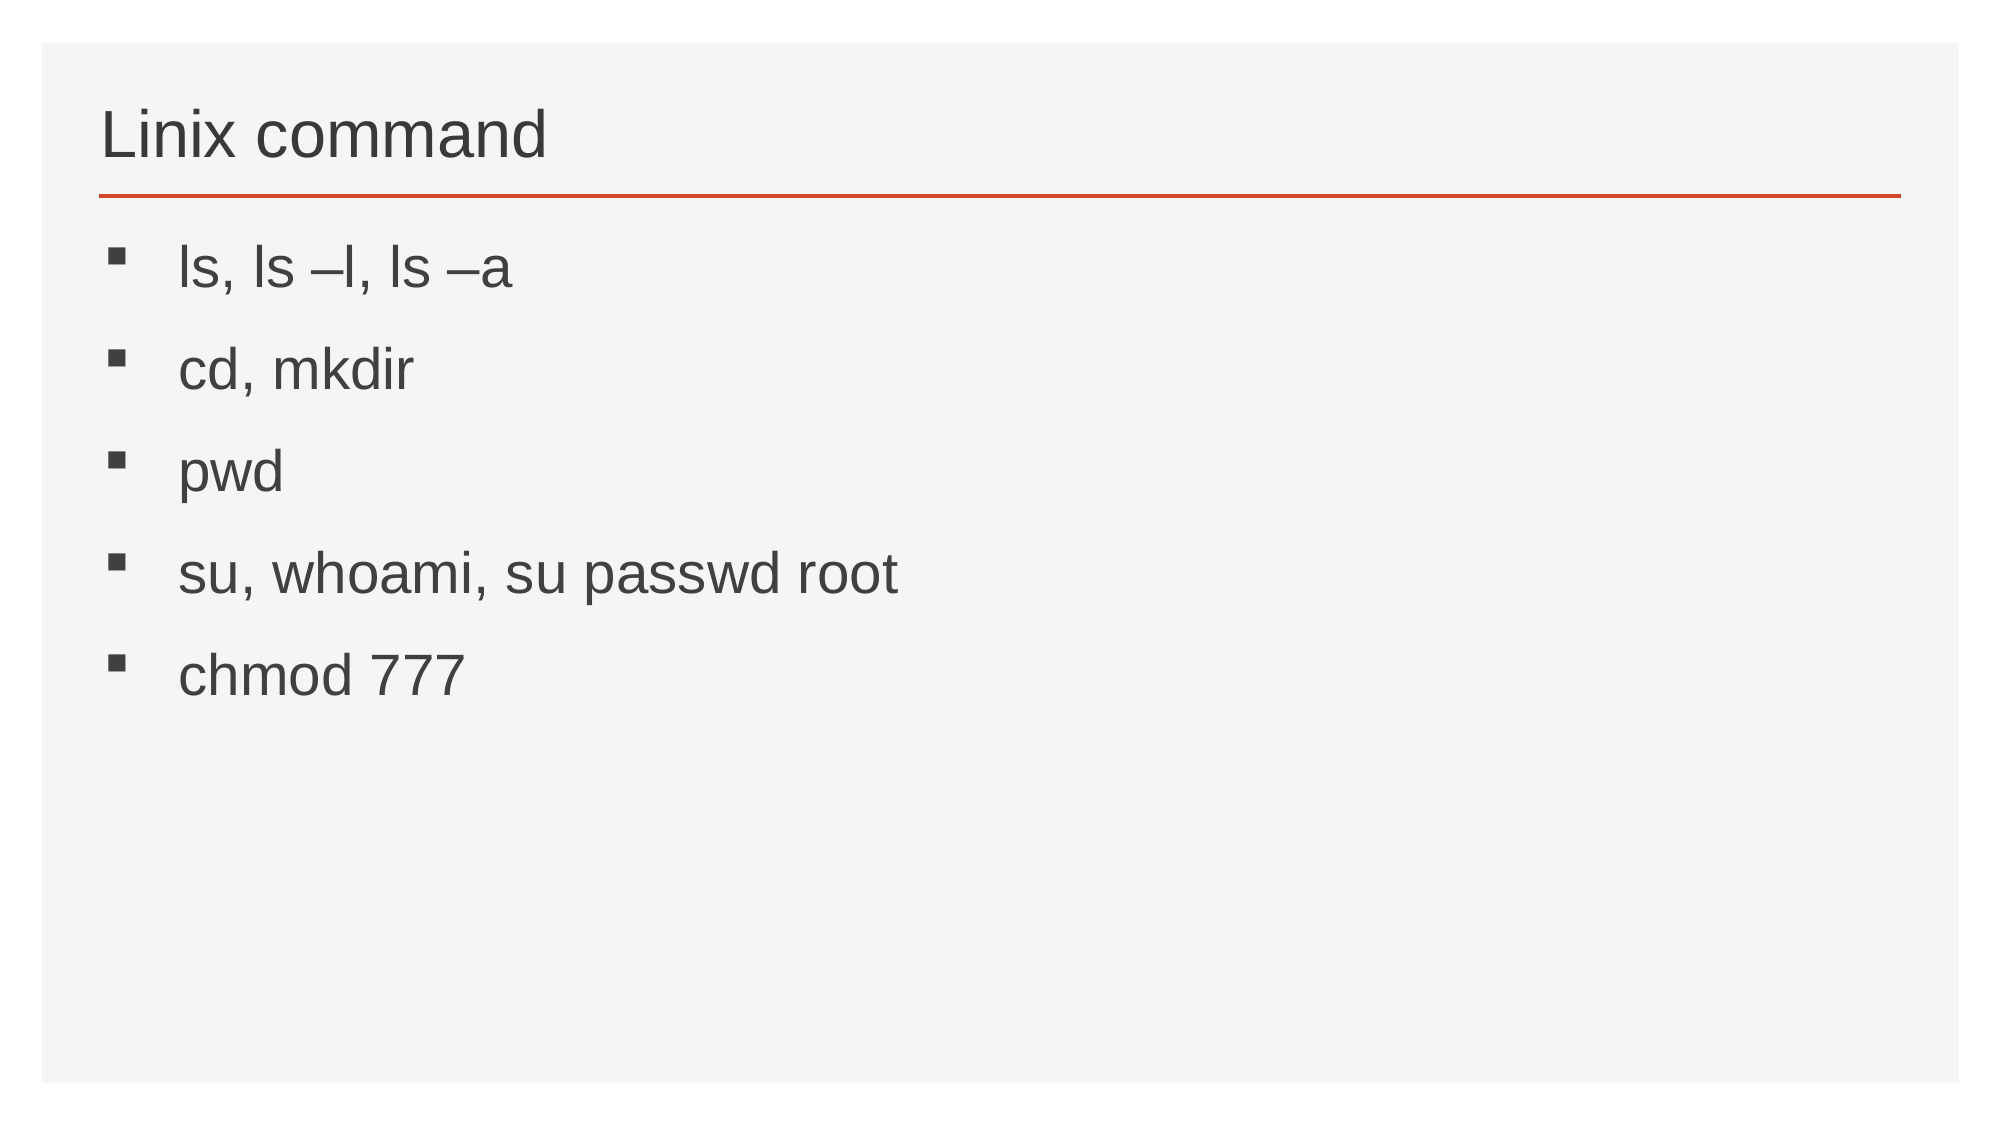

# Linix command
ls, ls –l, ls –a
cd, mkdir
pwd
su, whoami, su passwd root
chmod 777